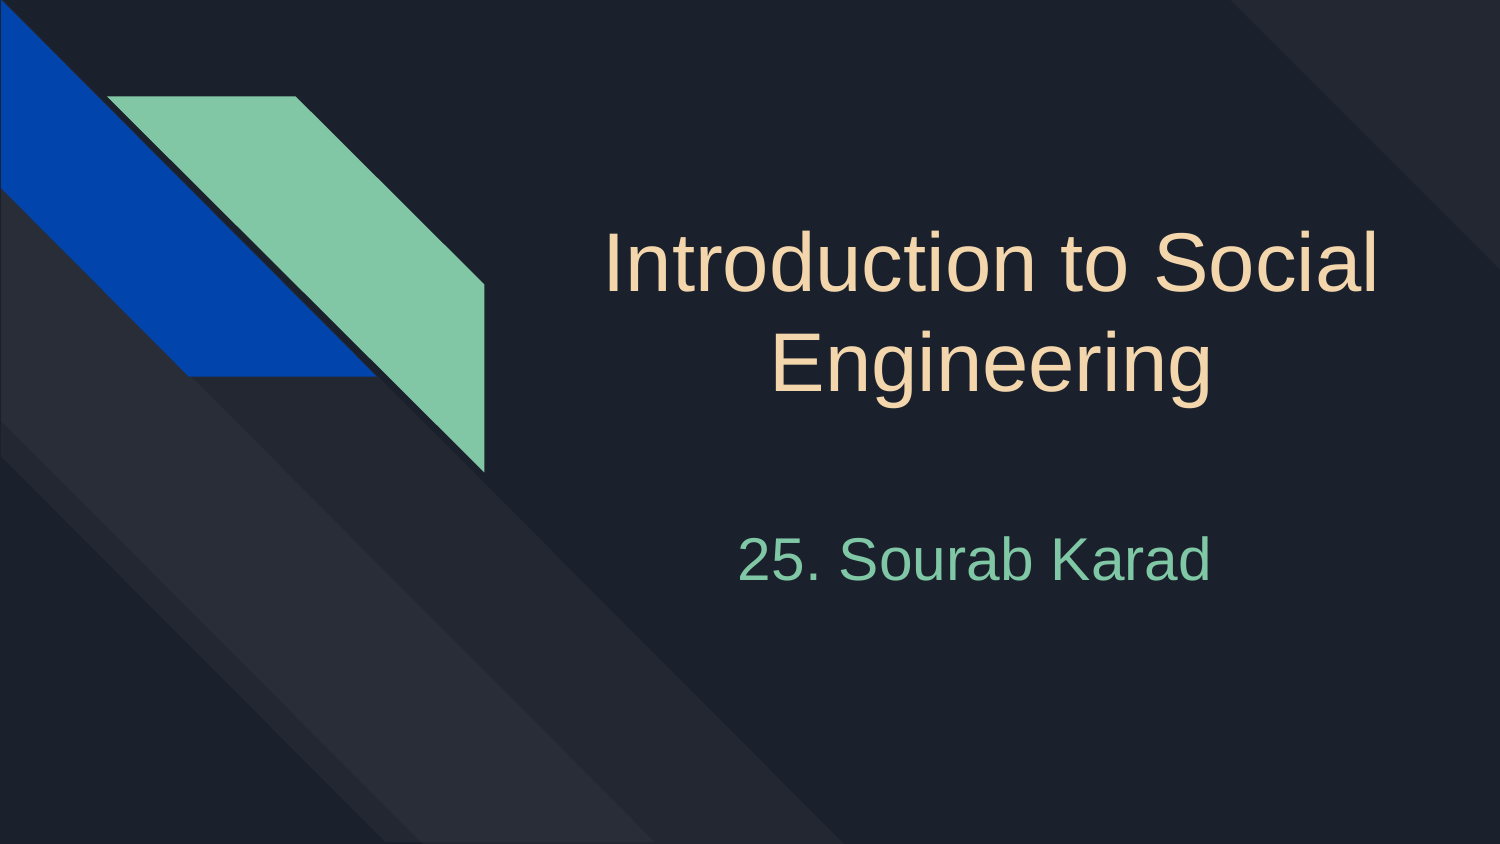

# Introduction to Social Engineering
25. Sourab Karad
parth